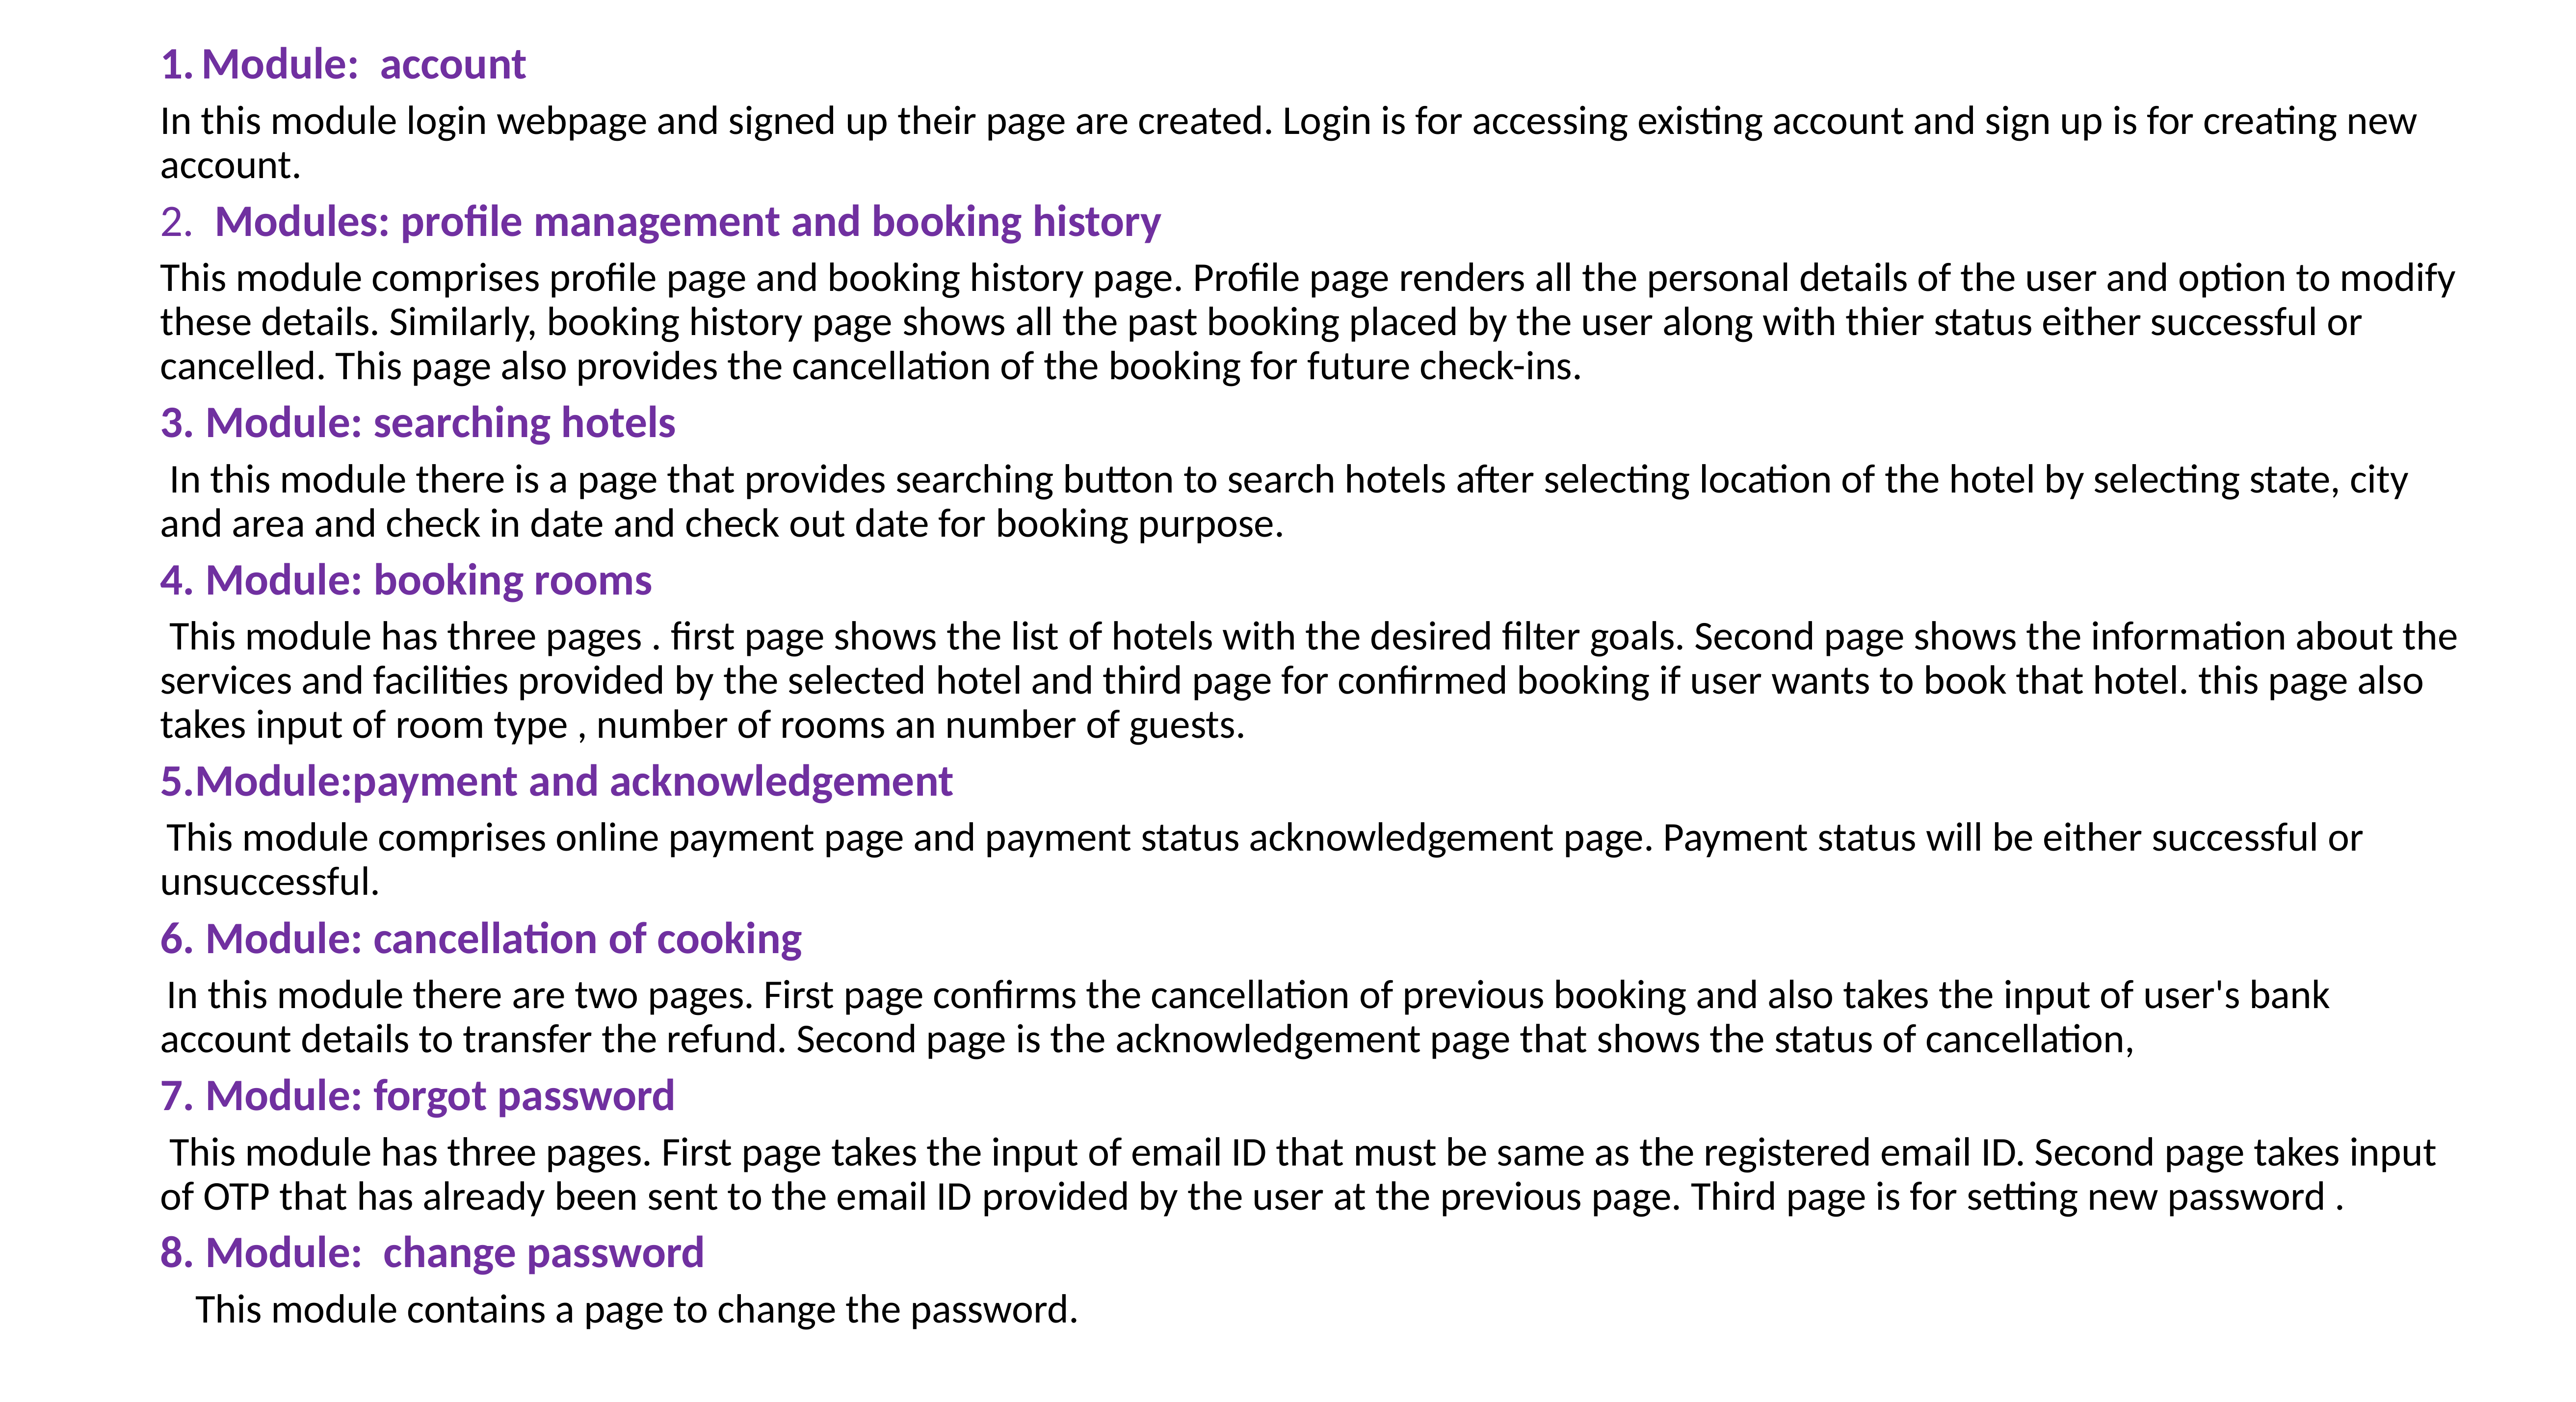

Module:  account
In this module login webpage and signed up their page are created. Login is for accessing existing account and sign up is for creating new account.
2.  Modules: profile management and booking history
This module comprises profile page and booking history page. Profile page renders all the personal details of the user and option to modify these details. Similarly, booking history page shows all the past booking placed by the user along with thier status either successful or cancelled. This page also provides the cancellation of the booking for future check-ins.
3. Module: searching hotels
 In this module there is a page that provides searching button to search hotels after selecting location of the hotel by selecting state, city and area and check in date and check out date for booking purpose.
4. Module: booking rooms
 This module has three pages . first page shows the list of hotels with the desired filter goals. Second page shows the information about the services and facilities provided by the selected hotel and third page for confirmed booking if user wants to book that hotel. this page also takes input of room type , number of rooms an number of guests.
5.Module:payment and acknowledgement
 This module comprises online payment page and payment status acknowledgement page. Payment status will be either successful or unsuccessful.
6. Module: cancellation of cooking
 In this module there are two pages. First page confirms the cancellation of previous booking and also takes the input of user's bank account details to transfer the refund. Second page is the acknowledgement page that shows the status of cancellation,
7. Module: forgot password
 This module has three pages. First page takes the input of email ID that must be same as the registered email ID. Second page takes input of OTP that has already been sent to the email ID provided by the user at the previous page. Third page is for setting new password .
8. Module:  change password
     This module contains a page to change the password.